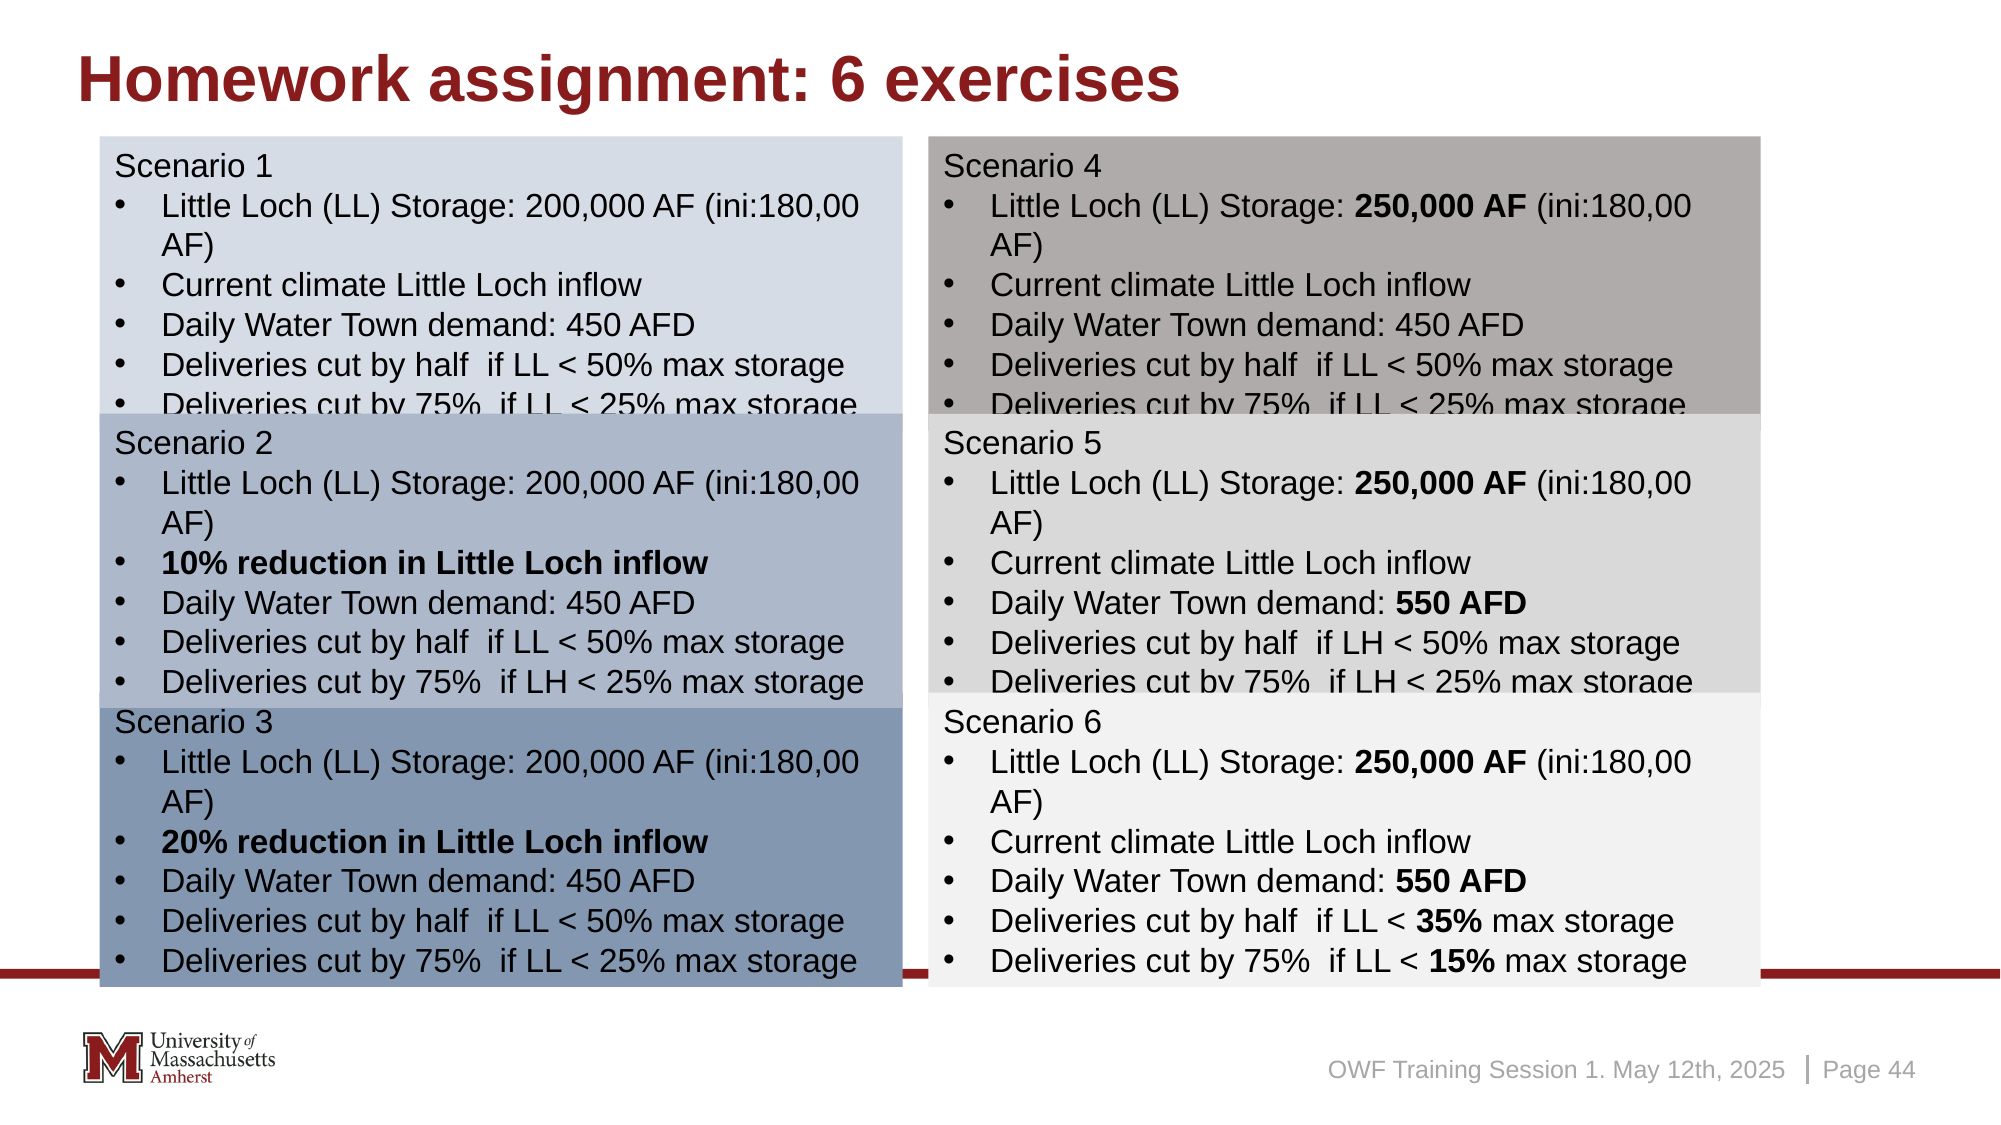

# Homework assignment: 6 exercises
Scenario 1
Little Loch (LL) Storage: 200,000 AF (ini:180,00 AF)
Current climate Little Loch inflow
Daily Water Town demand: 450 AFD
Deliveries cut by half  if LL < 50% max storage
Deliveries cut by 75%  if LL < 25% max storage
Scenario 4
Little Loch (LL) Storage: 250,000 AF (ini:180,00 AF)
Current climate Little Loch inflow
Daily Water Town demand: 450 AFD
Deliveries cut by half  if LL < 50% max storage
Deliveries cut by 75%  if LL < 25% max storage
Scenario 2
Little Loch (LL) Storage: 200,000 AF (ini:180,00 AF)
10% reduction in Little Loch inflow
Daily Water Town demand: 450 AFD
Deliveries cut by half  if LL < 50% max storage
Deliveries cut by 75%  if LH < 25% max storage
Scenario 5
Little Loch (LL) Storage: 250,000 AF (ini:180,00 AF)
Current climate Little Loch inflow
Daily Water Town demand: 550 AFD
Deliveries cut by half  if LH < 50% max storage
Deliveries cut by 75%  if LH < 25% max storage
Scenario 3
Little Loch (LL) Storage: 200,000 AF (ini:180,00 AF)
20% reduction in Little Loch inflow
Daily Water Town demand: 450 AFD
Deliveries cut by half  if LL < 50% max storage
Deliveries cut by 75%  if LL < 25% max storage
Scenario 6
Little Loch (LL) Storage: 250,000 AF (ini:180,00 AF)
Current climate Little Loch inflow
Daily Water Town demand: 550 AFD
Deliveries cut by half  if LL < 35% max storage
Deliveries cut by 75%  if LL < 15% max storage
OWF Training Session 1. May 12th, 2025
Page 44